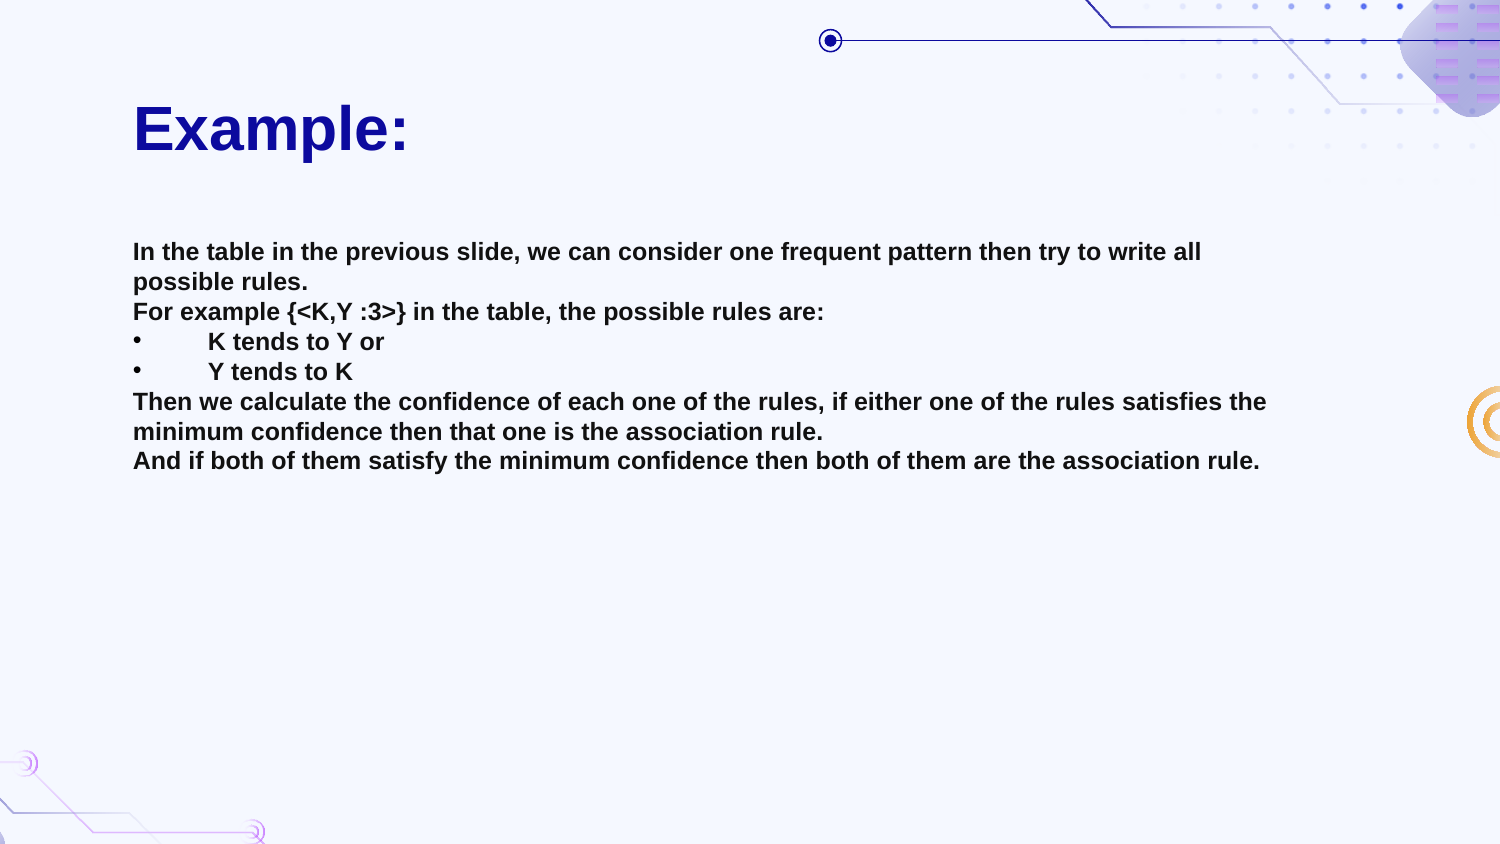

# Example:
In the table in the previous slide, we can consider one frequent pattern then try to write all possible rules.
For example {<K,Y :3>} in the table, the possible rules are:
K tends to Y or
Y tends to K
Then we calculate the confidence of each one of the rules, if either one of the rules satisfies the minimum confidence then that one is the association rule.
And if both of them satisfy the minimum confidence then both of them are the association rule.